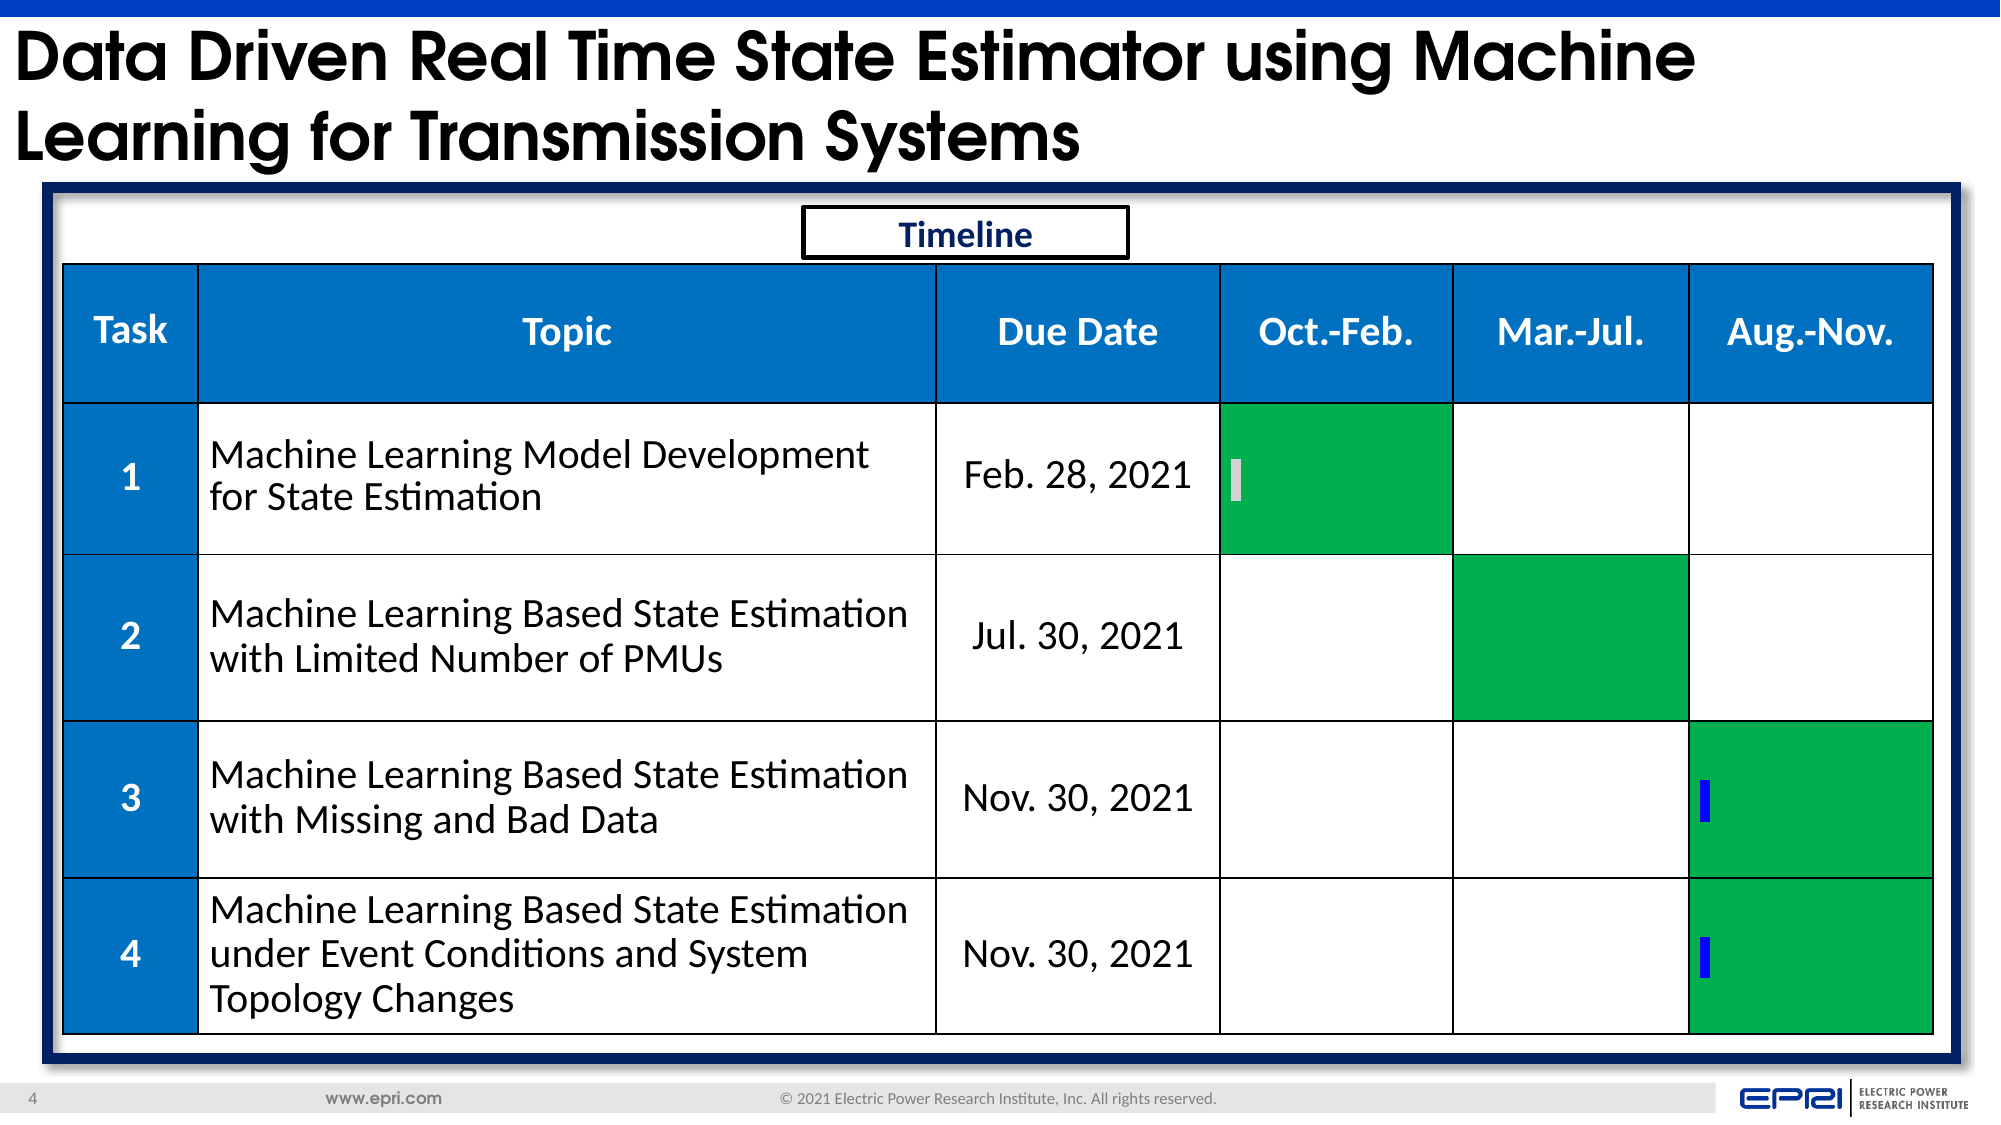

Data Driven Real Time State Estimator using Machine Learning for Transmission Systems

Timeline
| Task | Topic | Due Date | Oct.-Feb. | Mar.-Jul. | Aug.-Nov. |
| --- | --- | --- | --- | --- | --- |
| 1 | Machine Learning Model Development for State Estimation | Feb. 28, 2021 |  |  |  |
| 2 | Machine Learning Based State Estimation with Limited Number of PMUs | Jul. 30, 2021 |  |  |  |
| 3 | Machine Learning Based State Estimation with Missing and Bad Data | Nov. 30, 2021 |  |  |  |
| 4 | Machine Learning Based State Estimation under Event Conditions and System Topology Changes | Nov. 30, 2021 |  |  |  |